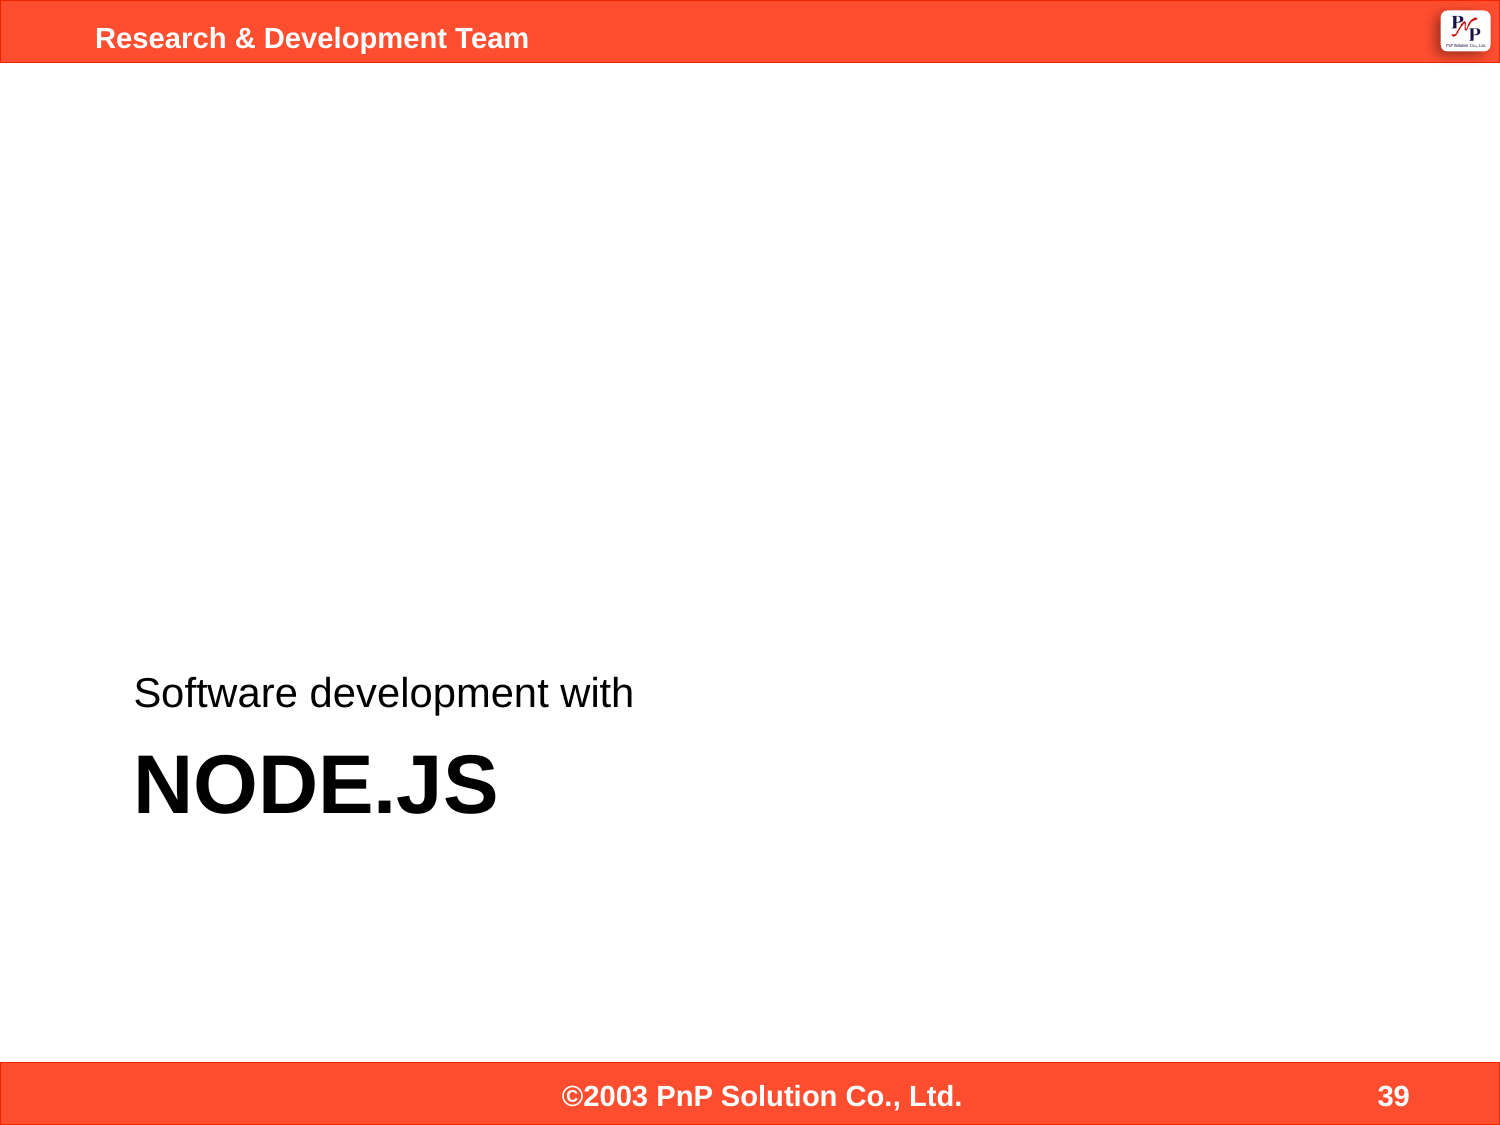

Software development with
# Node.js

©2003 PnP Solution Co., Ltd.
39